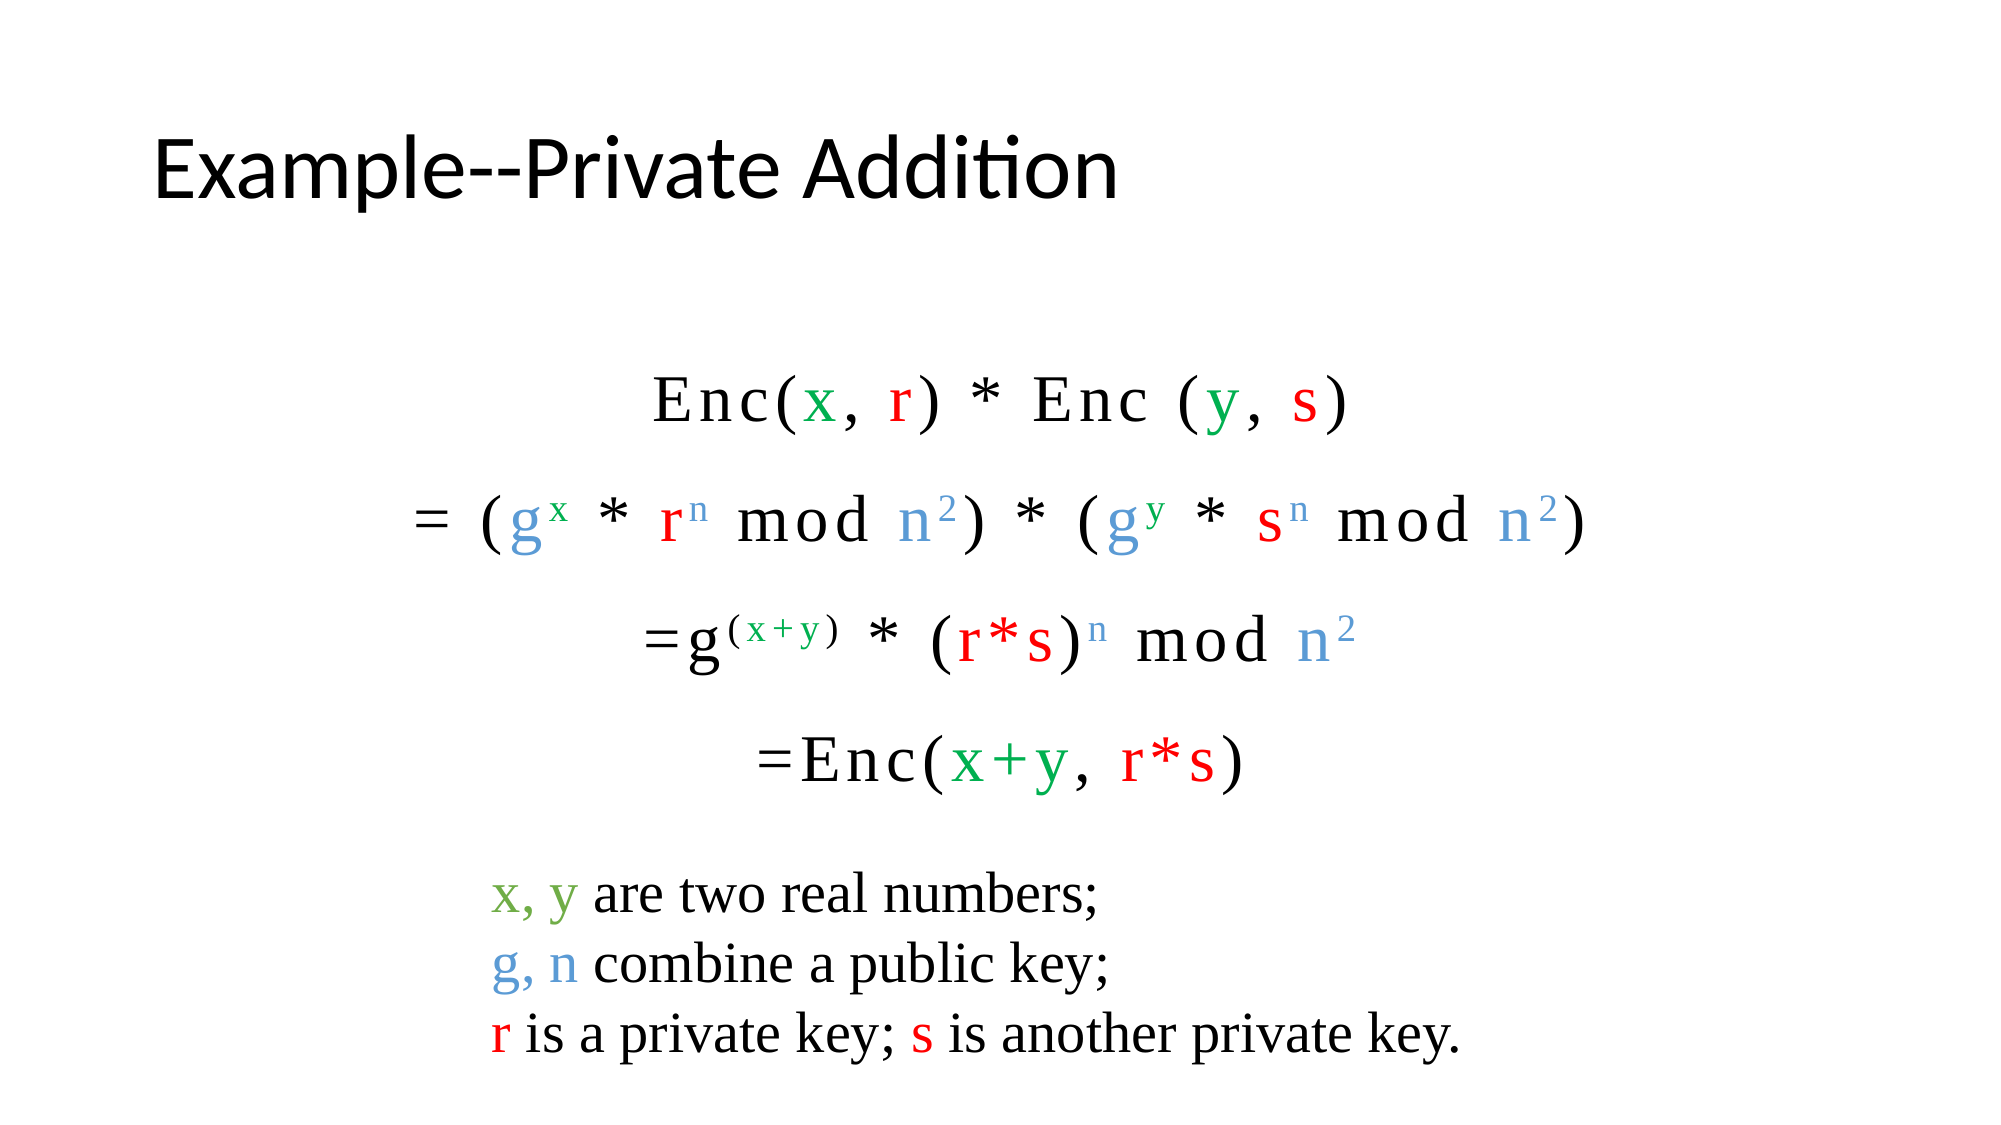

# Example--Private Addition
Enc(x, r) * Enc (y, s)
= (gx * rn mod n2) * (gy * sn mod n2)
=g(x+y) * (r*s)n mod n2
=Enc(x+y, r*s)
x, y are two real numbers;
g, n combine a public key;
r is a private key; s is another private key.